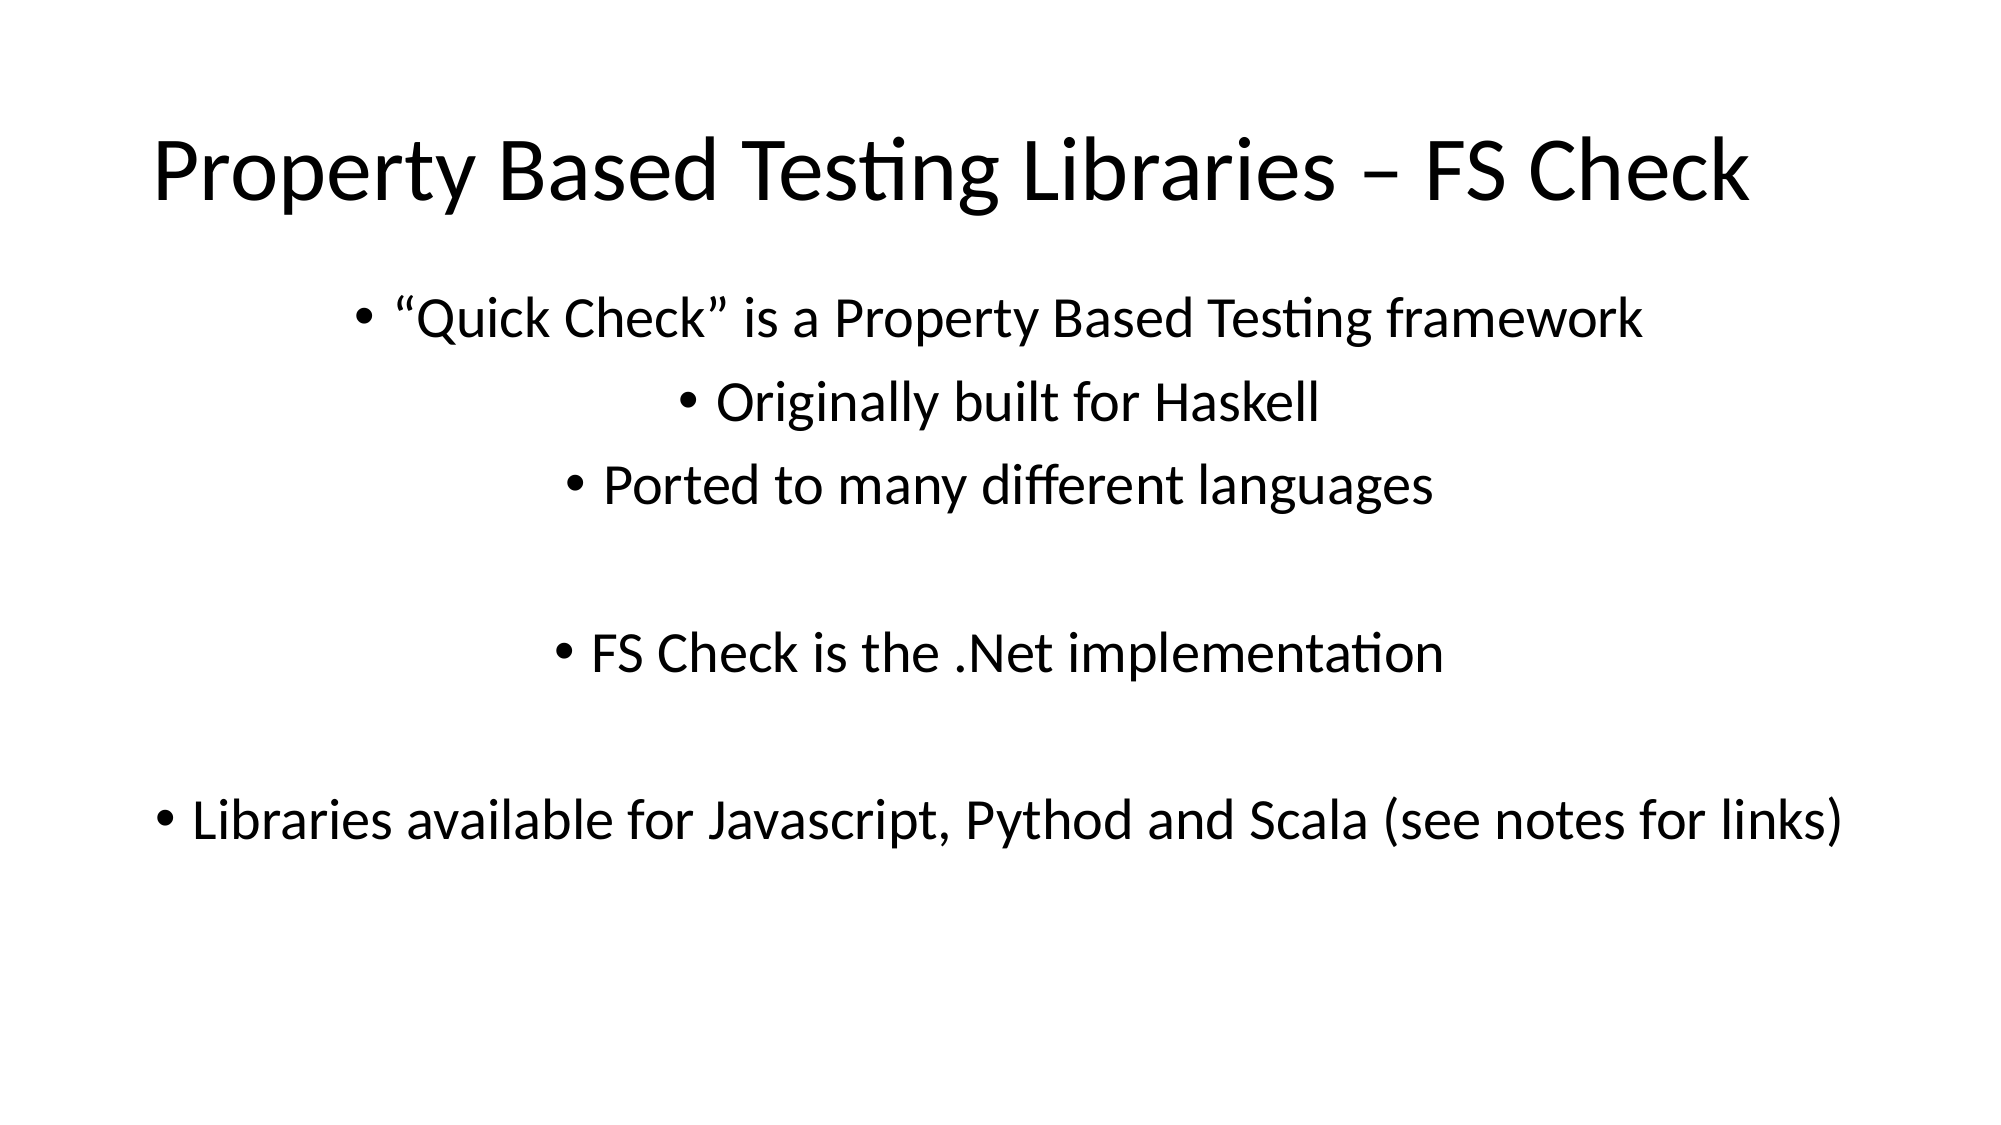

# Property Based Testing Libraries – FS Check
“Quick Check” is a Property Based Testing framework
Originally built for Haskell
Ported to many different languages

FS Check is the .Net implementation

Libraries available for Javascript, Pythod and Scala (see notes for links)